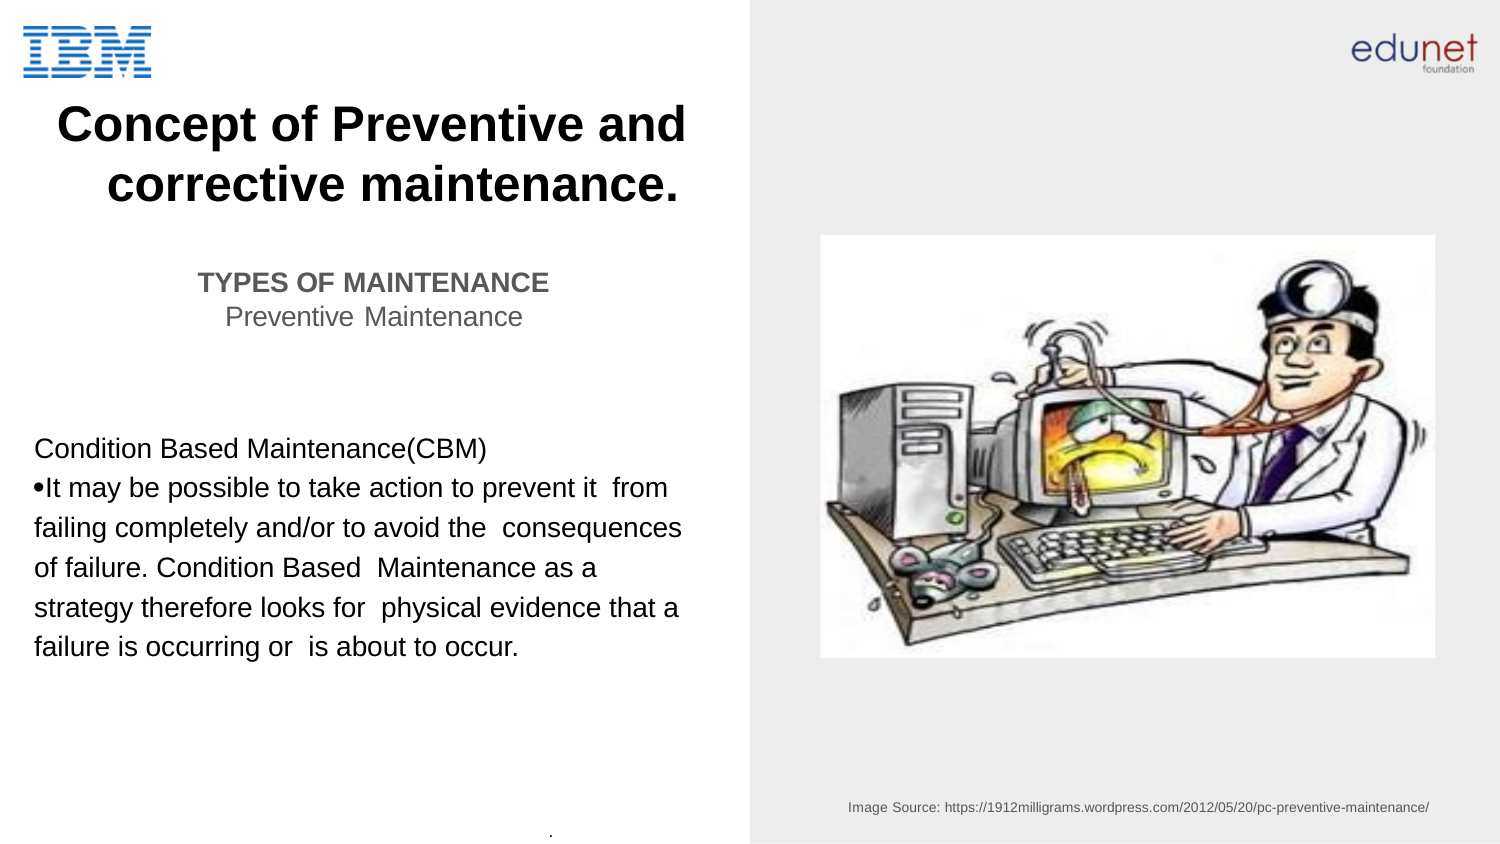

# Concept of Preventive and  corrective maintenance.

TYPES OF MAINTENANCE
Preventive Maintenance
Condition Based Maintenance(CBM)
It may be possible to take action to prevent it  from failing completely and/or to avoid the  consequences of failure. Condition Based  Maintenance as a strategy therefore looks for  physical evidence that a failure is occurring or  is about to occur.
Image Source: https://1912milligrams.wordpress.com/2012/05/20/pc-preventive-maintenance/
.